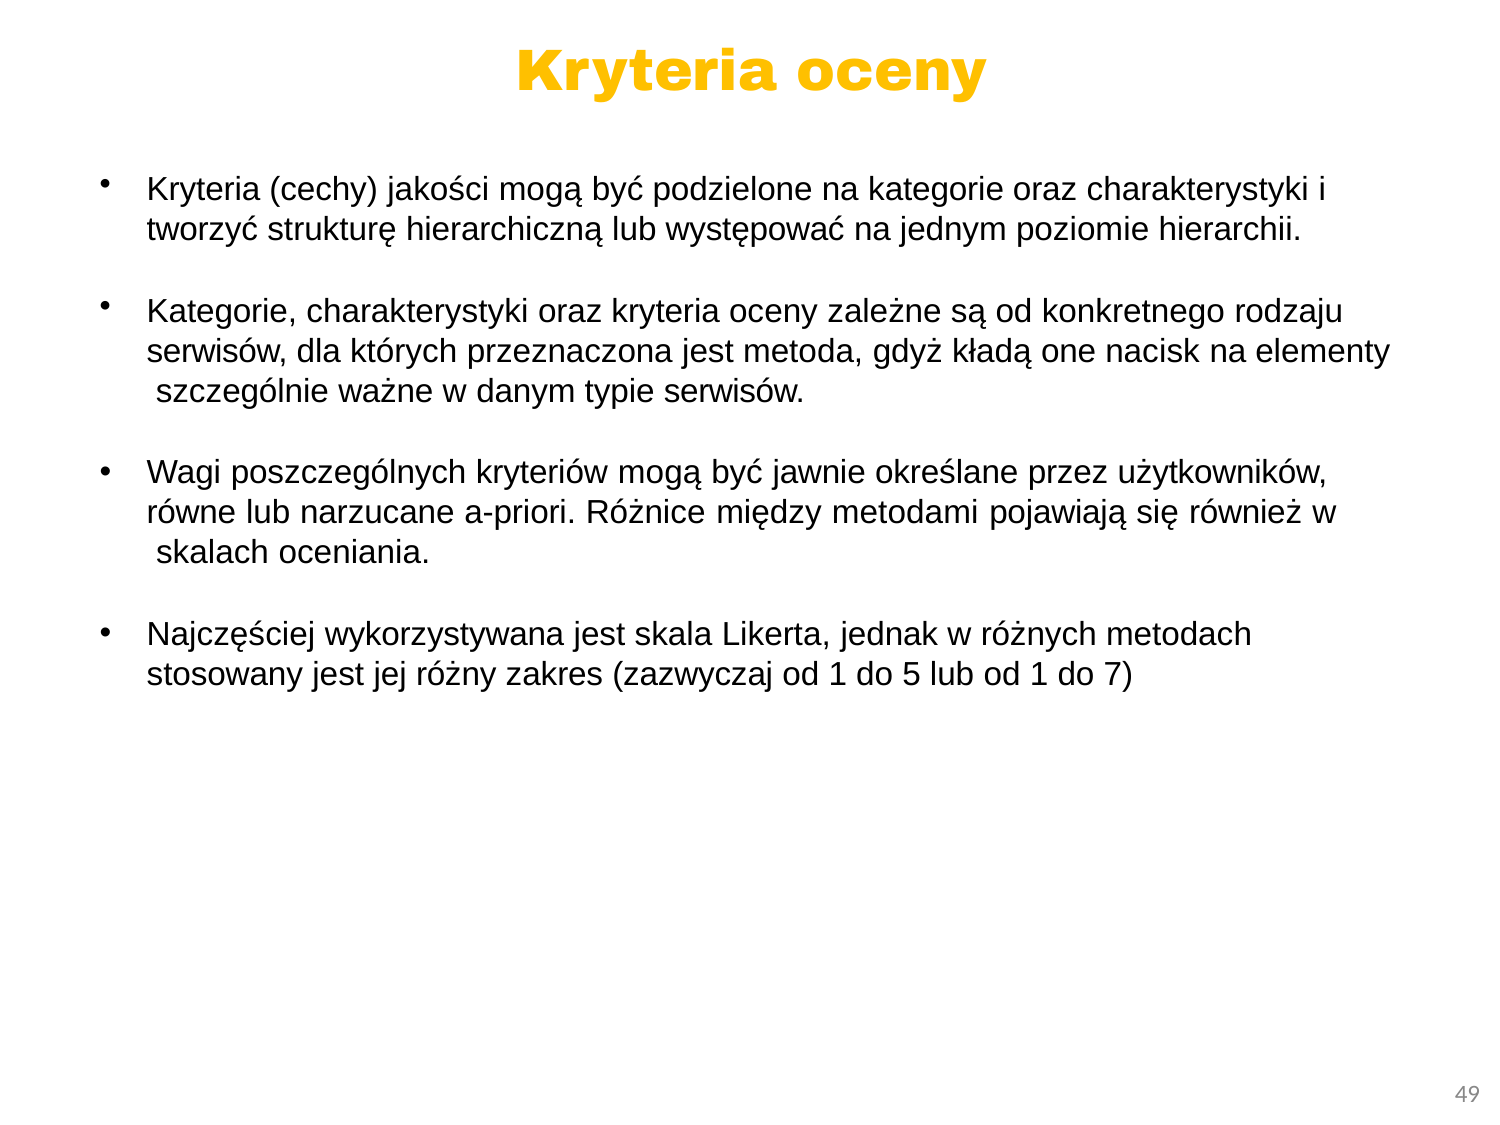

# Kryteria oceny
Kryteria (cechy) jakości mogą być podzielone na kategorie oraz charakterystyki i
tworzyć strukturę hierarchiczną lub występować na jednym poziomie hierarchii.

Kategorie, charakterystyki oraz kryteria oceny zależne są od konkretnego rodzaju  serwisów, dla których przeznaczona jest metoda, gdyż kładą one nacisk na elementy  szczególnie ważne w danym typie serwisów.

Wagi poszczególnych kryteriów mogą być jawnie określane przez użytkowników,  równe lub narzucane a-priori. Różnice między metodami pojawiają się również w  skalach oceniania.

Najczęściej wykorzystywana jest skala Likerta, jednak w różnych metodach
stosowany jest jej różny zakres (zazwyczaj od 1 do 5 lub od 1 do 7)
49